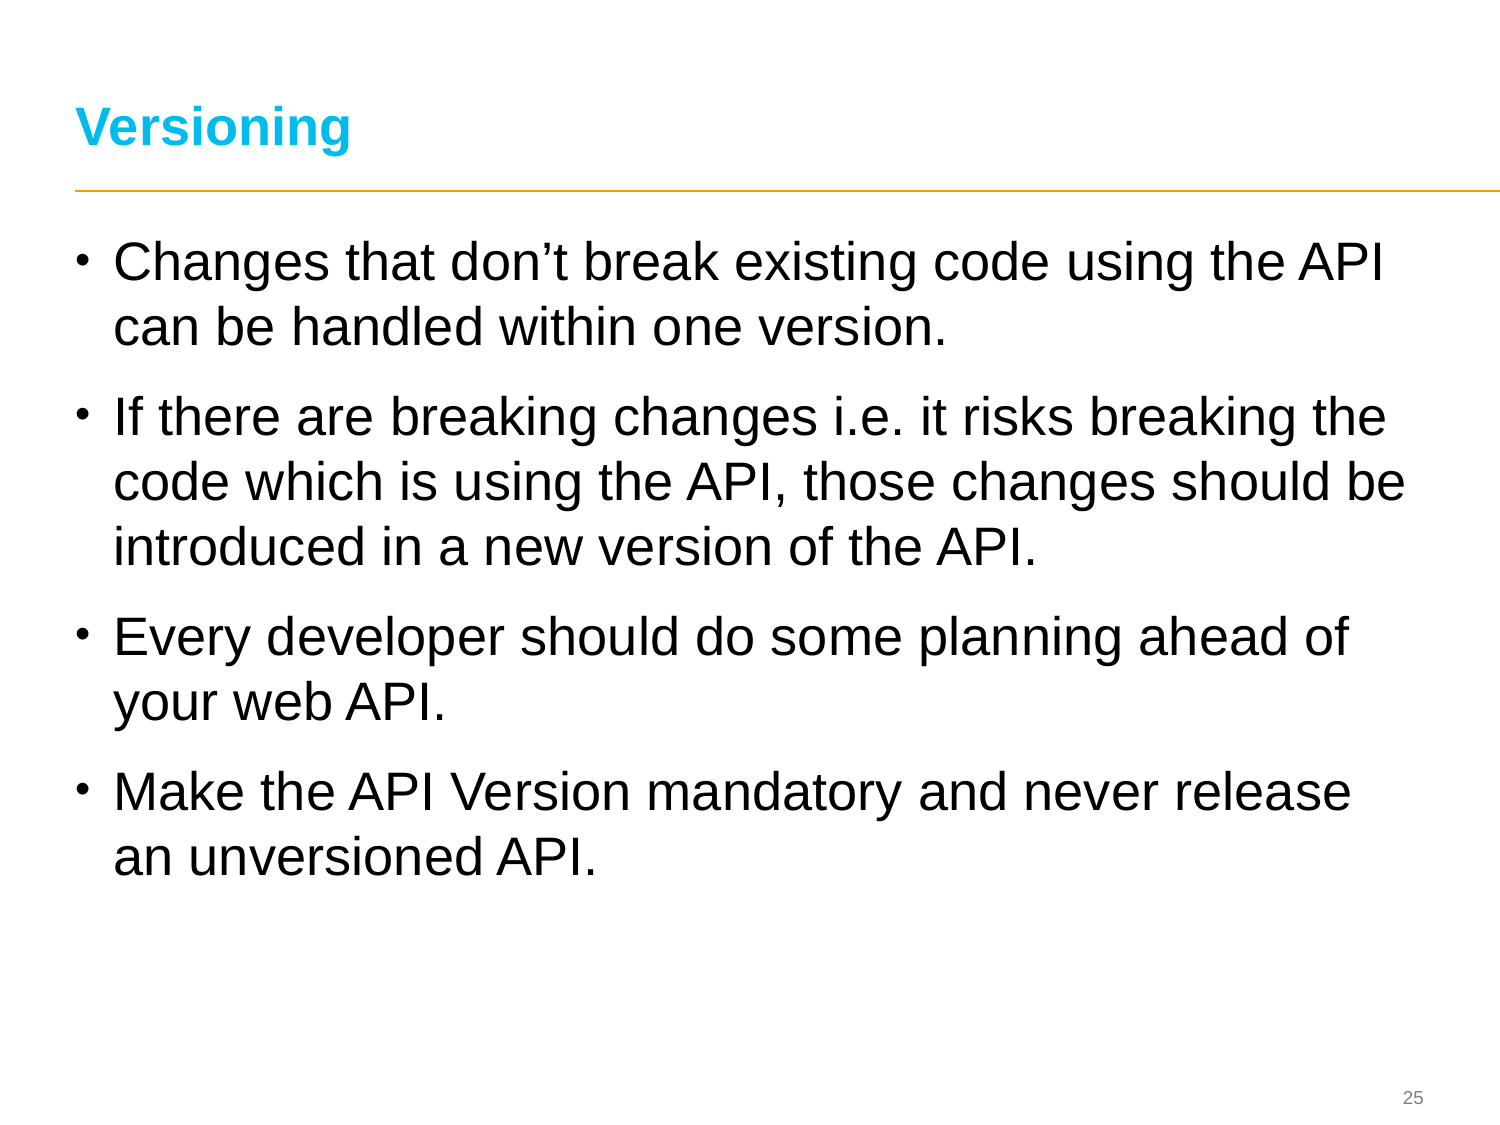

# Versioning
Changes that don’t break existing code using the API can be handled within one version.
If there are breaking changes i.e. it risks breaking the code which is using the API, those changes should be introduced in a new version of the API.
Every developer should do some planning ahead of your web API.
Make the API Version mandatory and never release an unversioned API.